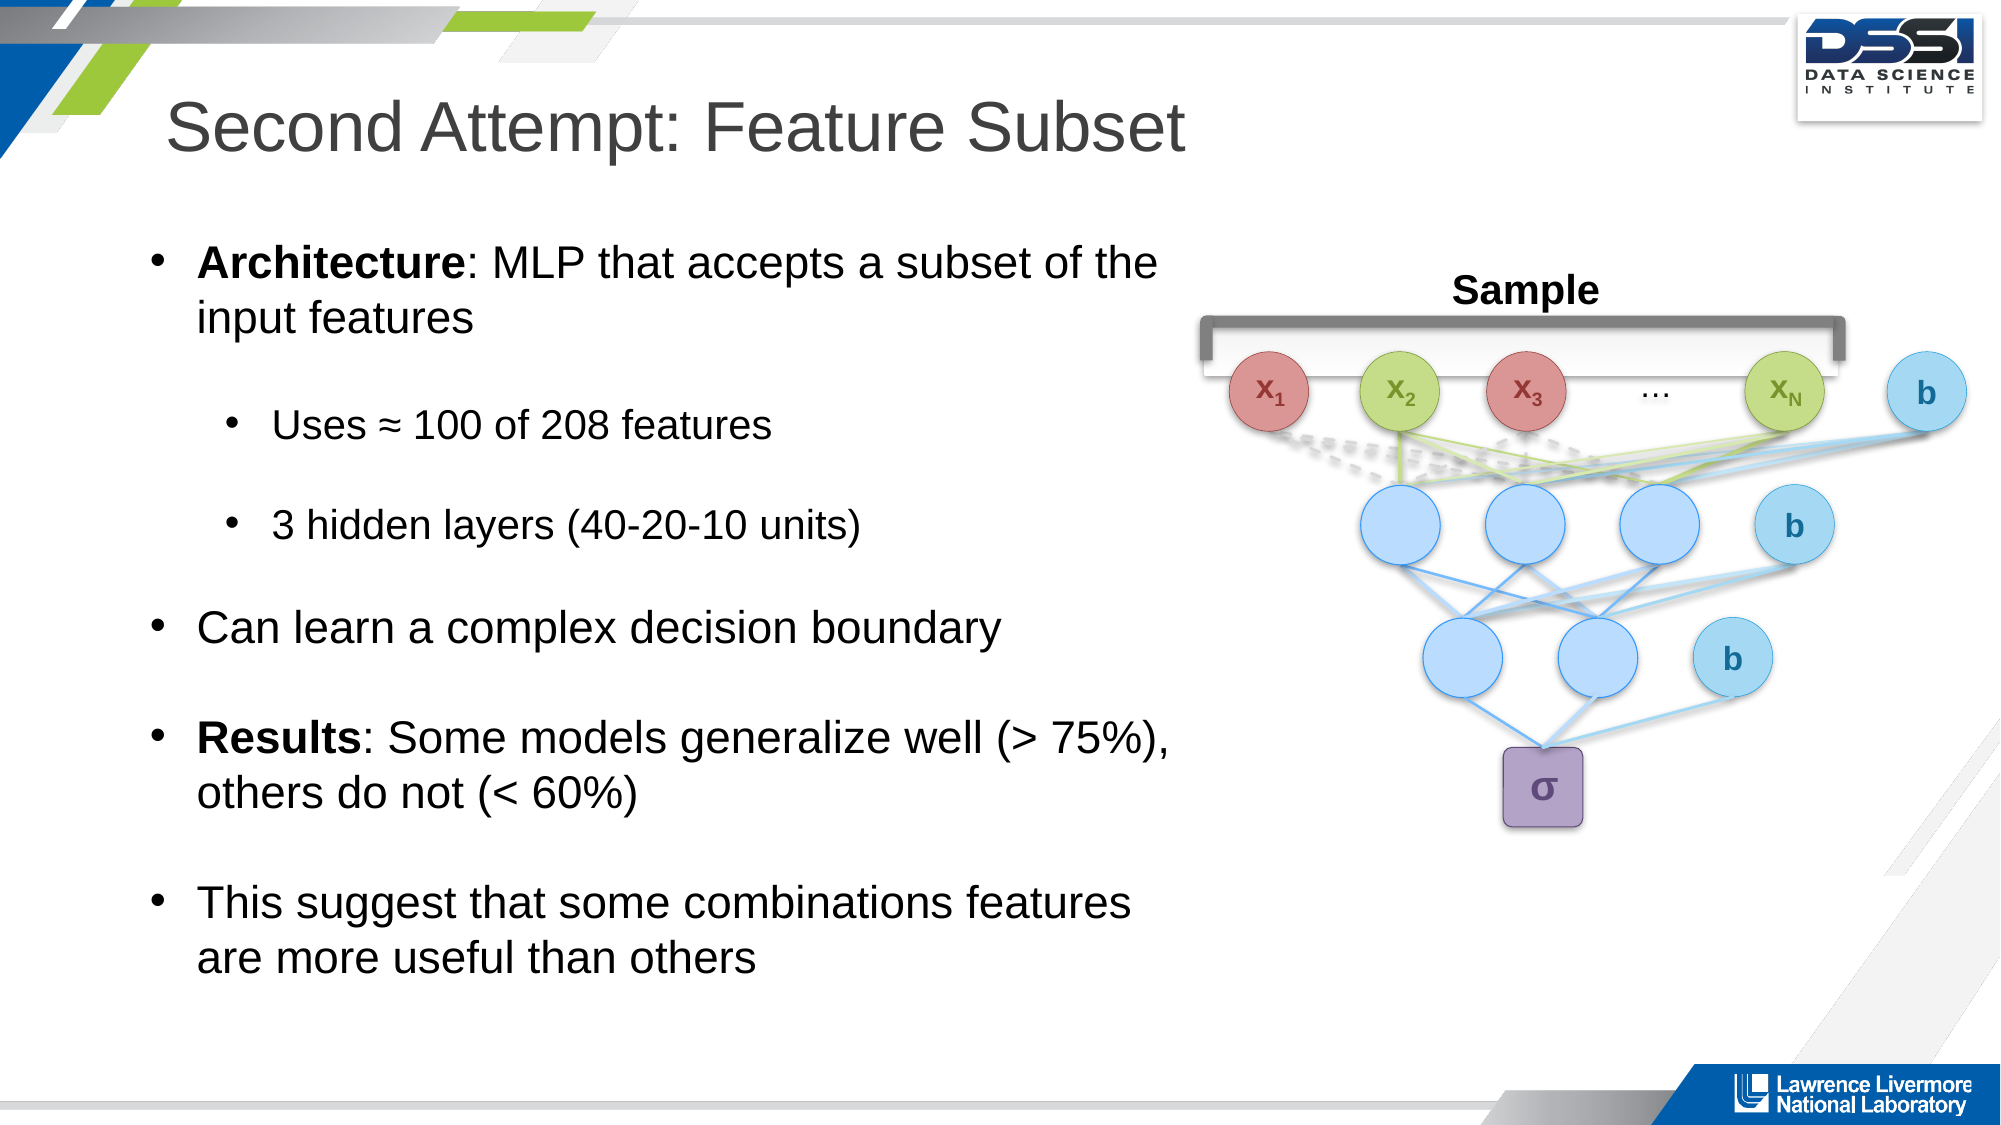

# Second Attempt: Feature Subset
Architecture: MLP that accepts a subset of the input features

Uses ≈ 100 of 208 features

3 hidden layers (40-20-10 units)

Can learn a complex decision boundary

Results: Some models generalize well (> 75%), others do not (< 60%)

This suggest that some combinations features are more useful than others
Sample

x2
…
b
xN
x3
x1
σ
b

b